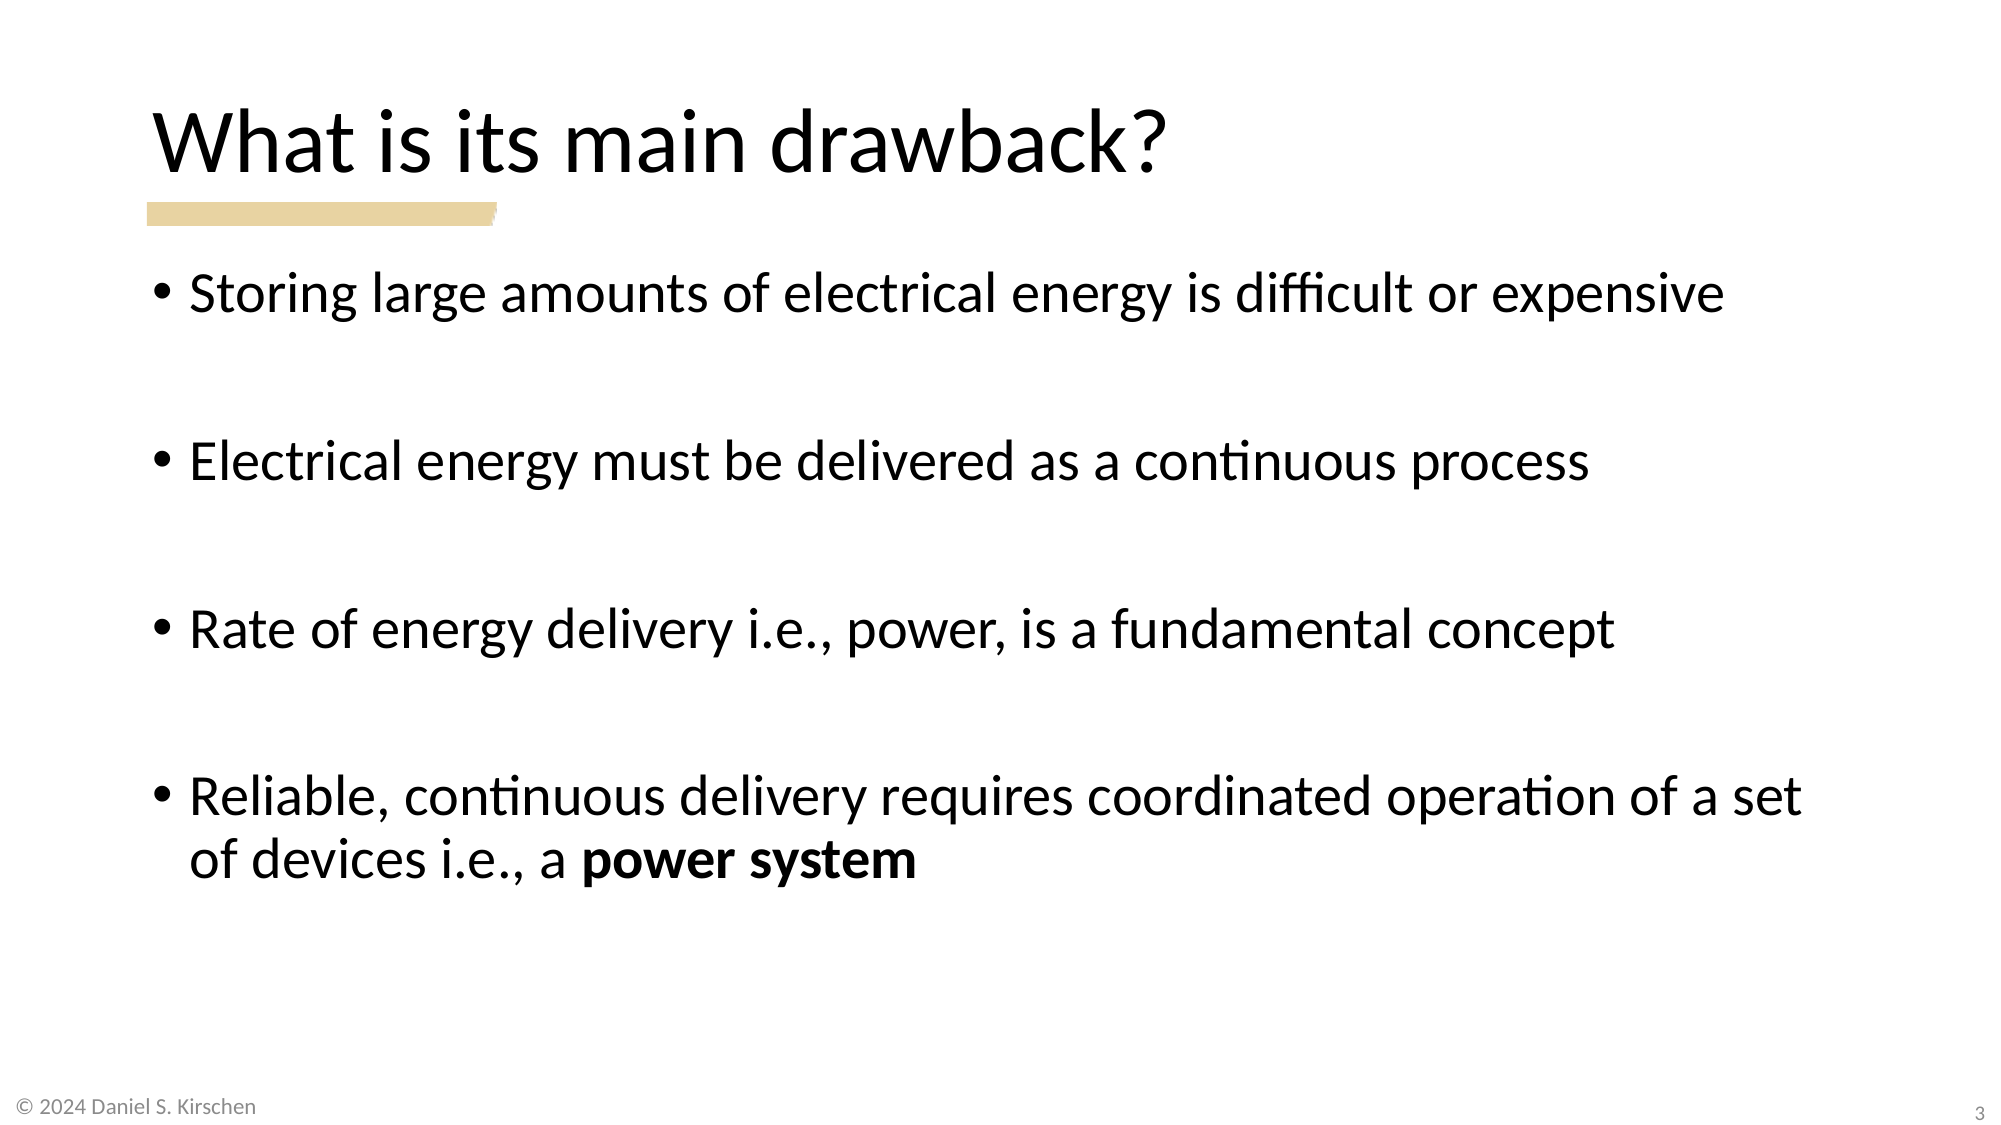

# What is its main drawback?
Storing large amounts of electrical energy is difficult or expensive

Electrical energy must be delivered as a continuous process

Rate of energy delivery i.e., power, is a fundamental concept

Reliable, continuous delivery requires coordinated operation of a set of devices i.e., a power system
© 2024 Daniel S. Kirschen
3